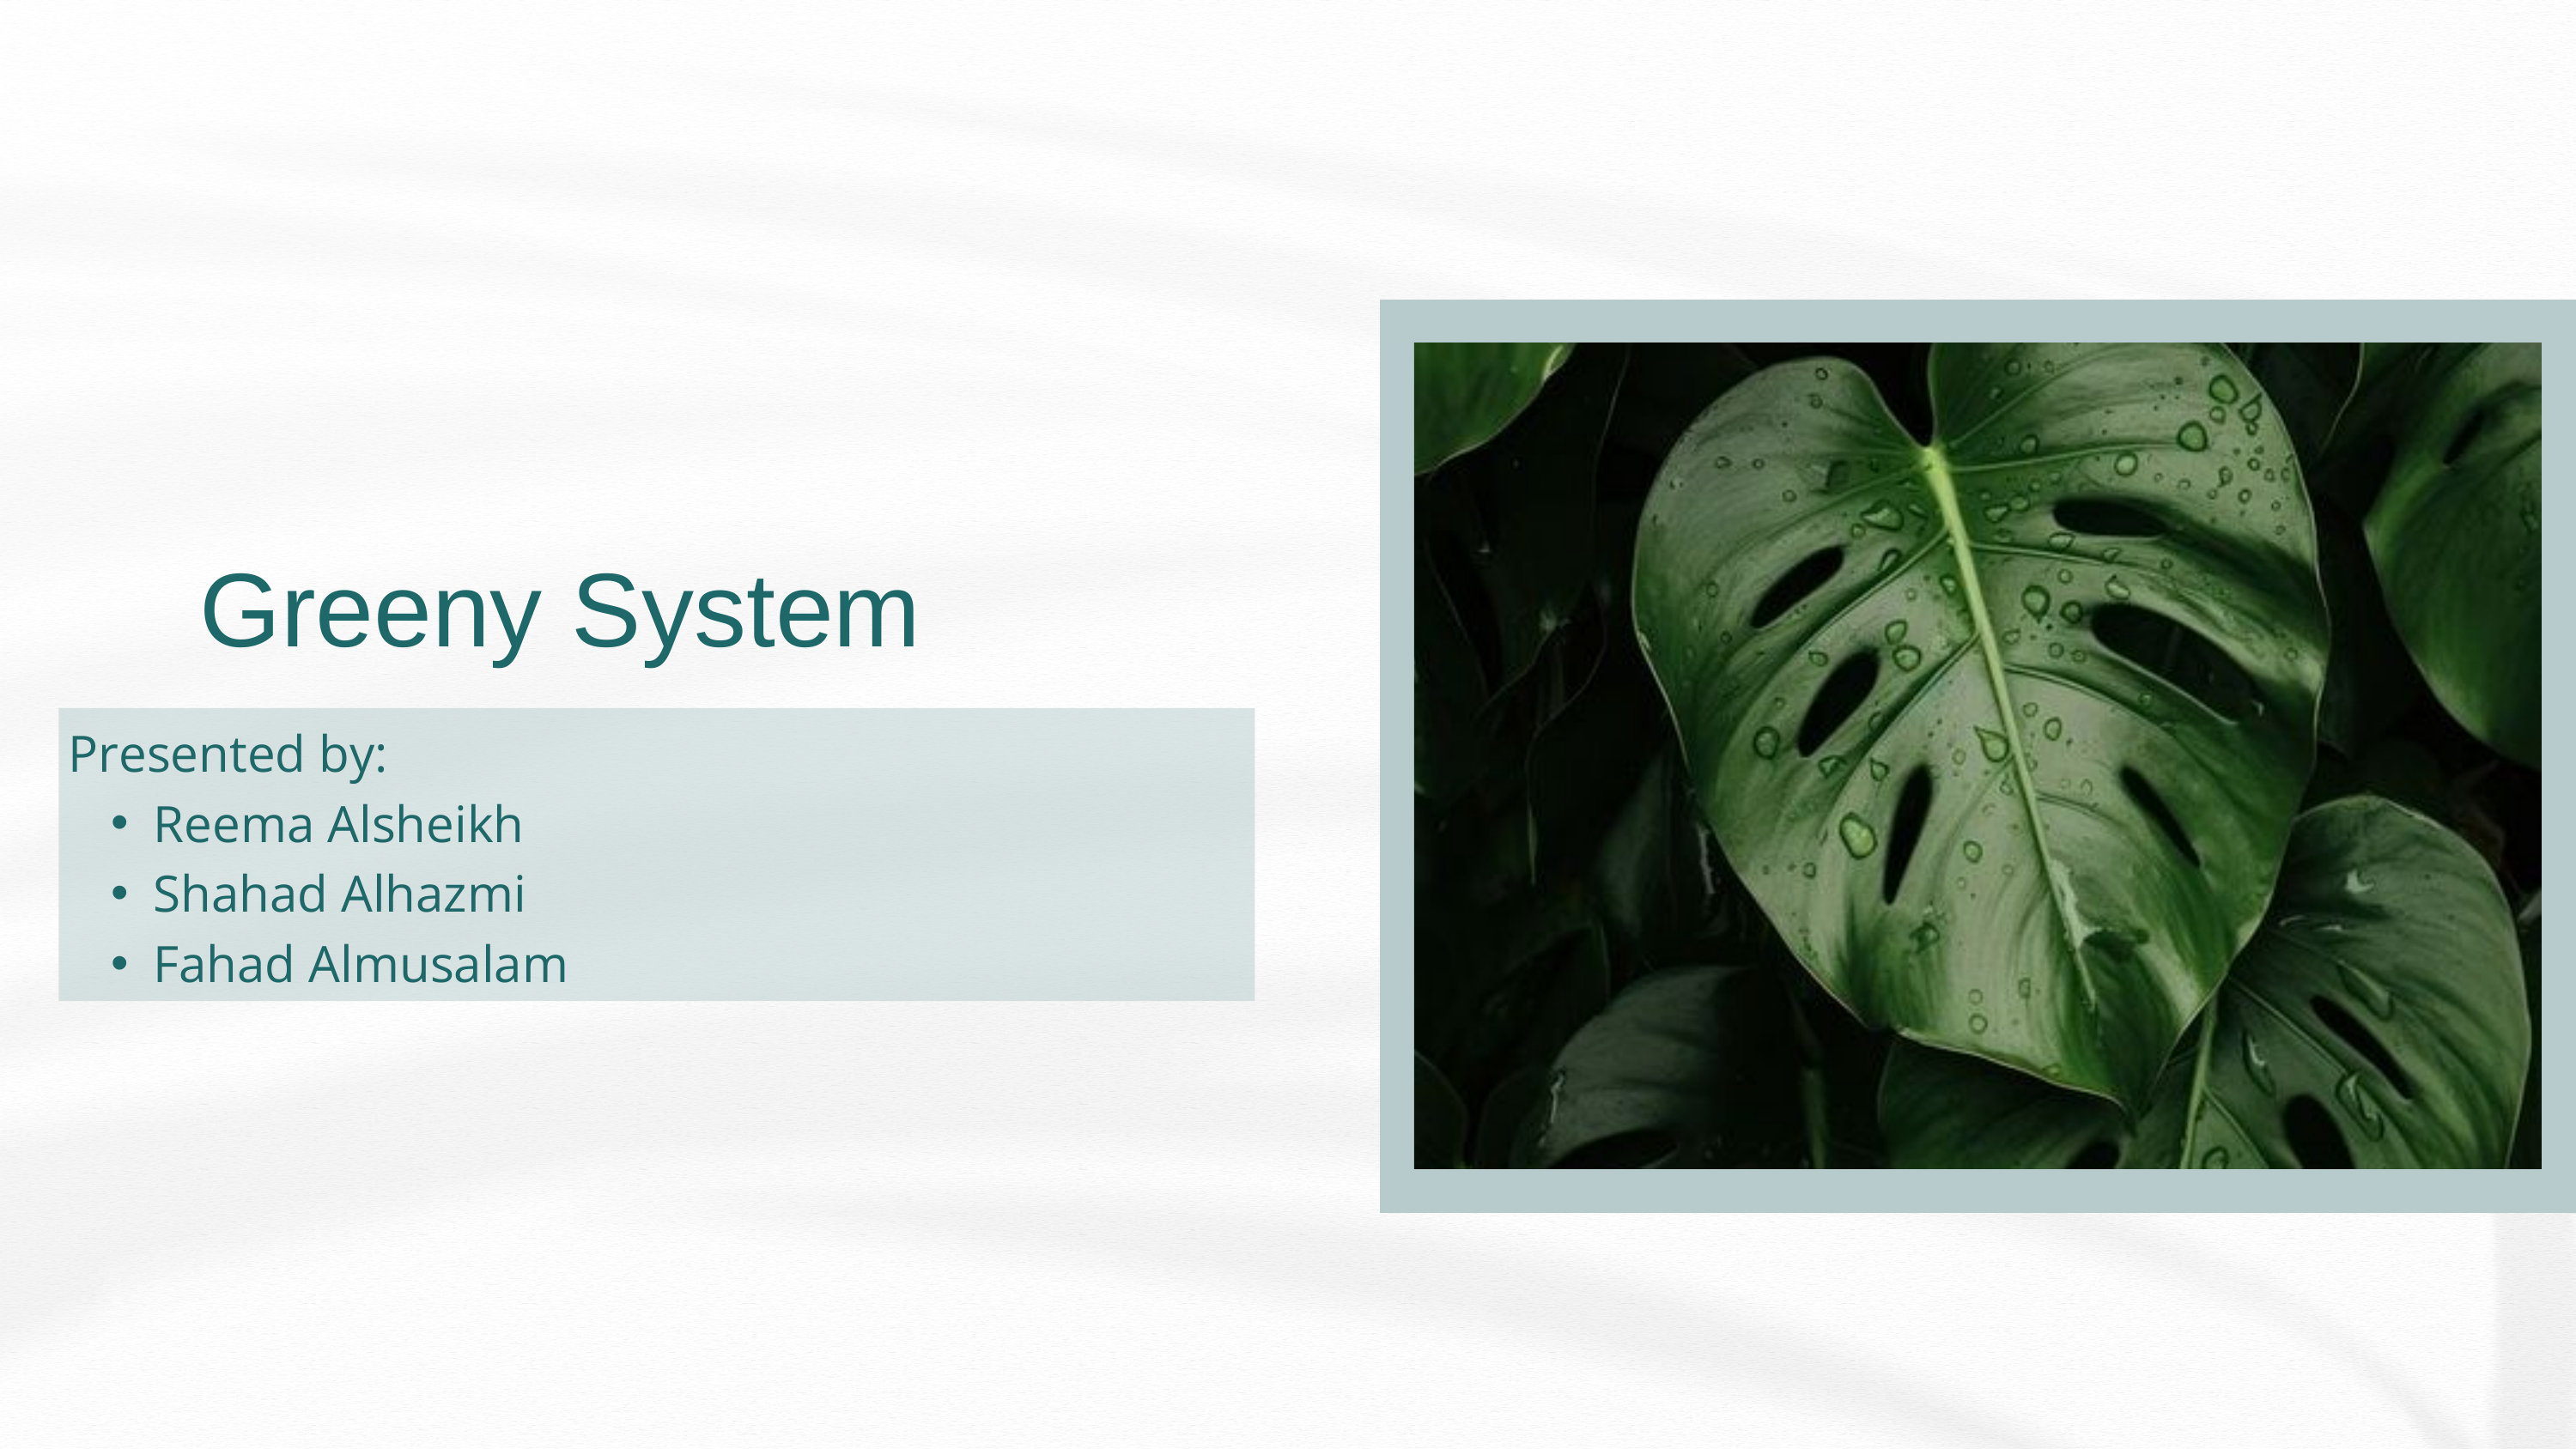

Greeny System

Presented by:
Reema Alsheikh
Shahad Alhazmi
Fahad Almusalam